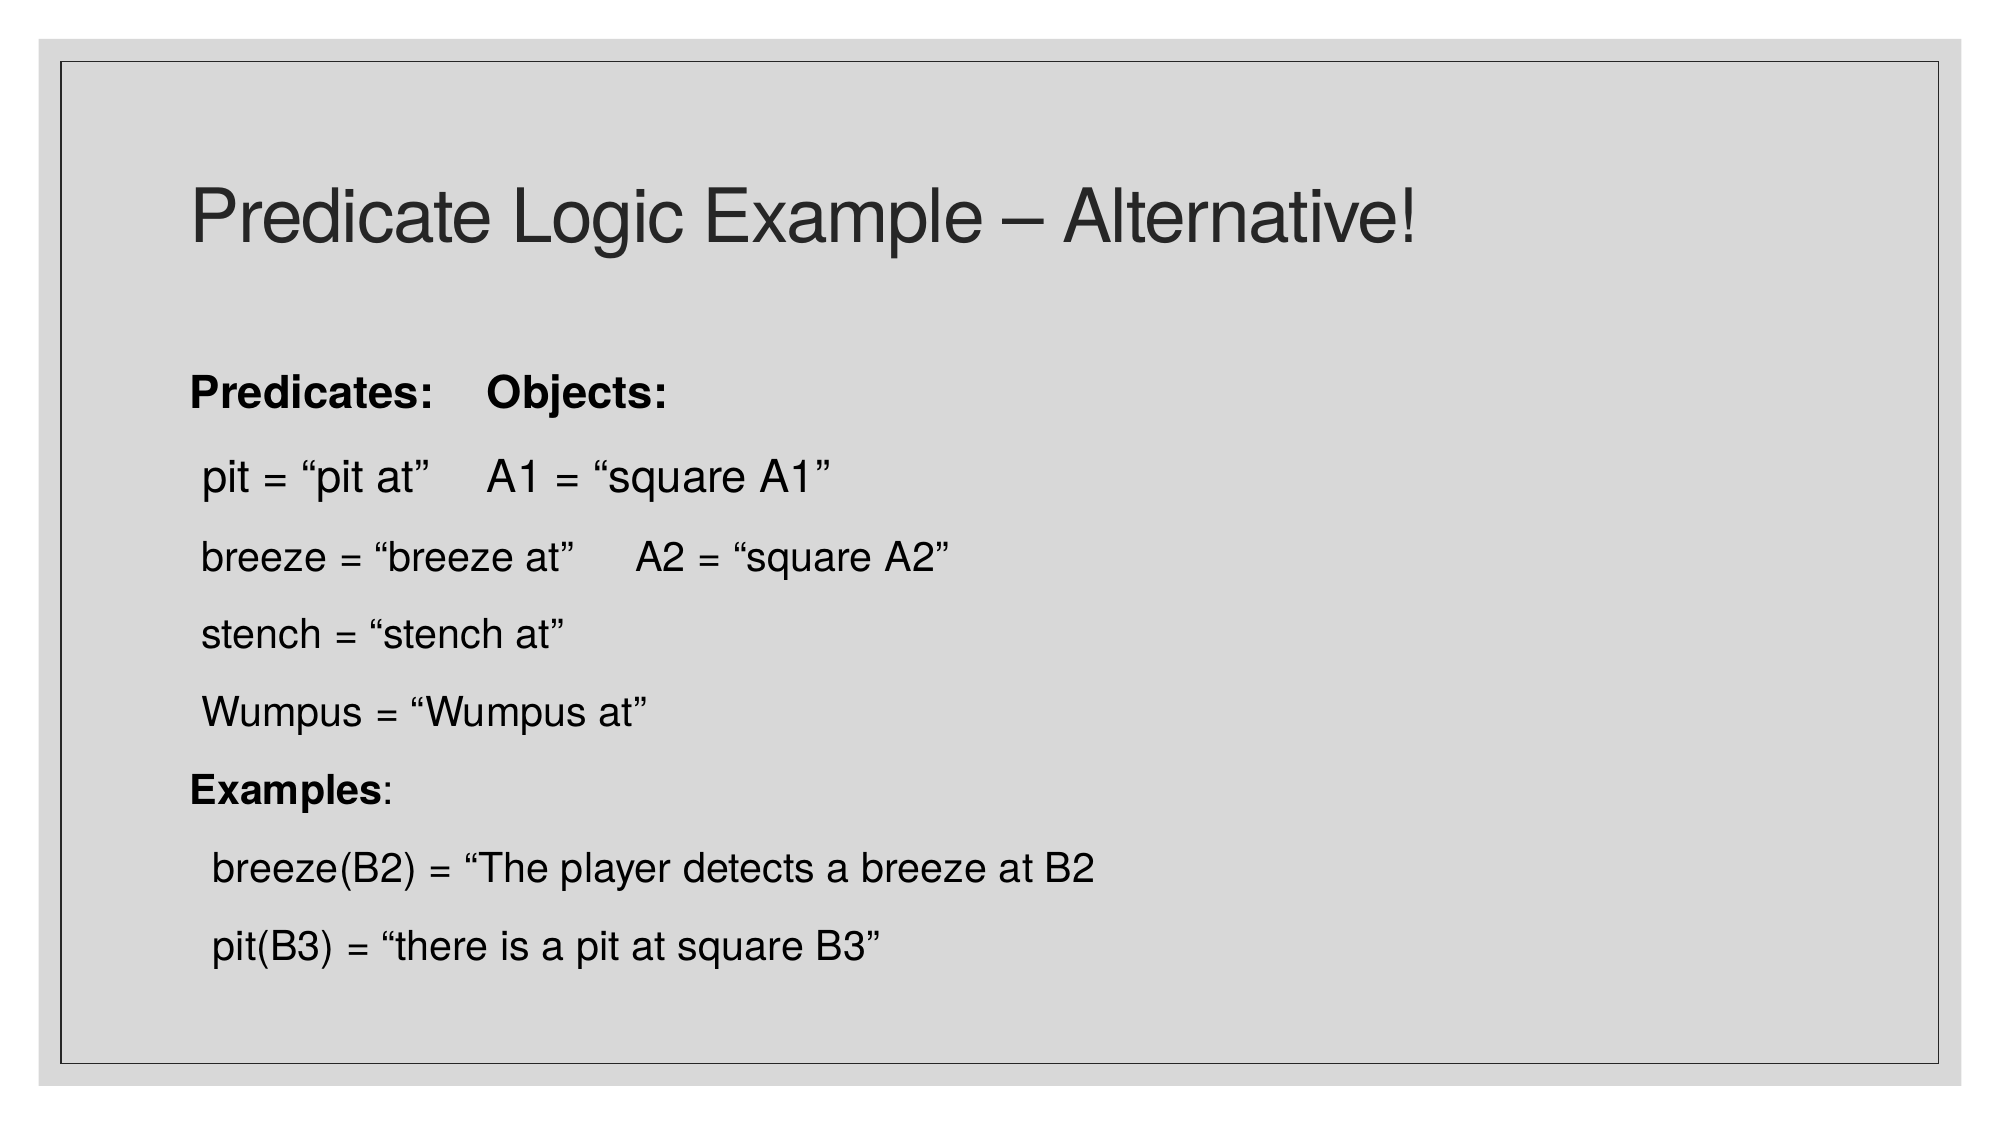

# Predicate Logic Example – Alternative!
Predicates:						Objects:
 pit = “pit at”							A1 = “square A1”
 breeze = “breeze at”						A2 = “square A2”
 stench = “stench at”
 Wumpus = “Wumpus at”
Examples:
  breeze(B2) = “The player detects a breeze at B2
  pit(B3) = “there is a pit at square B3”